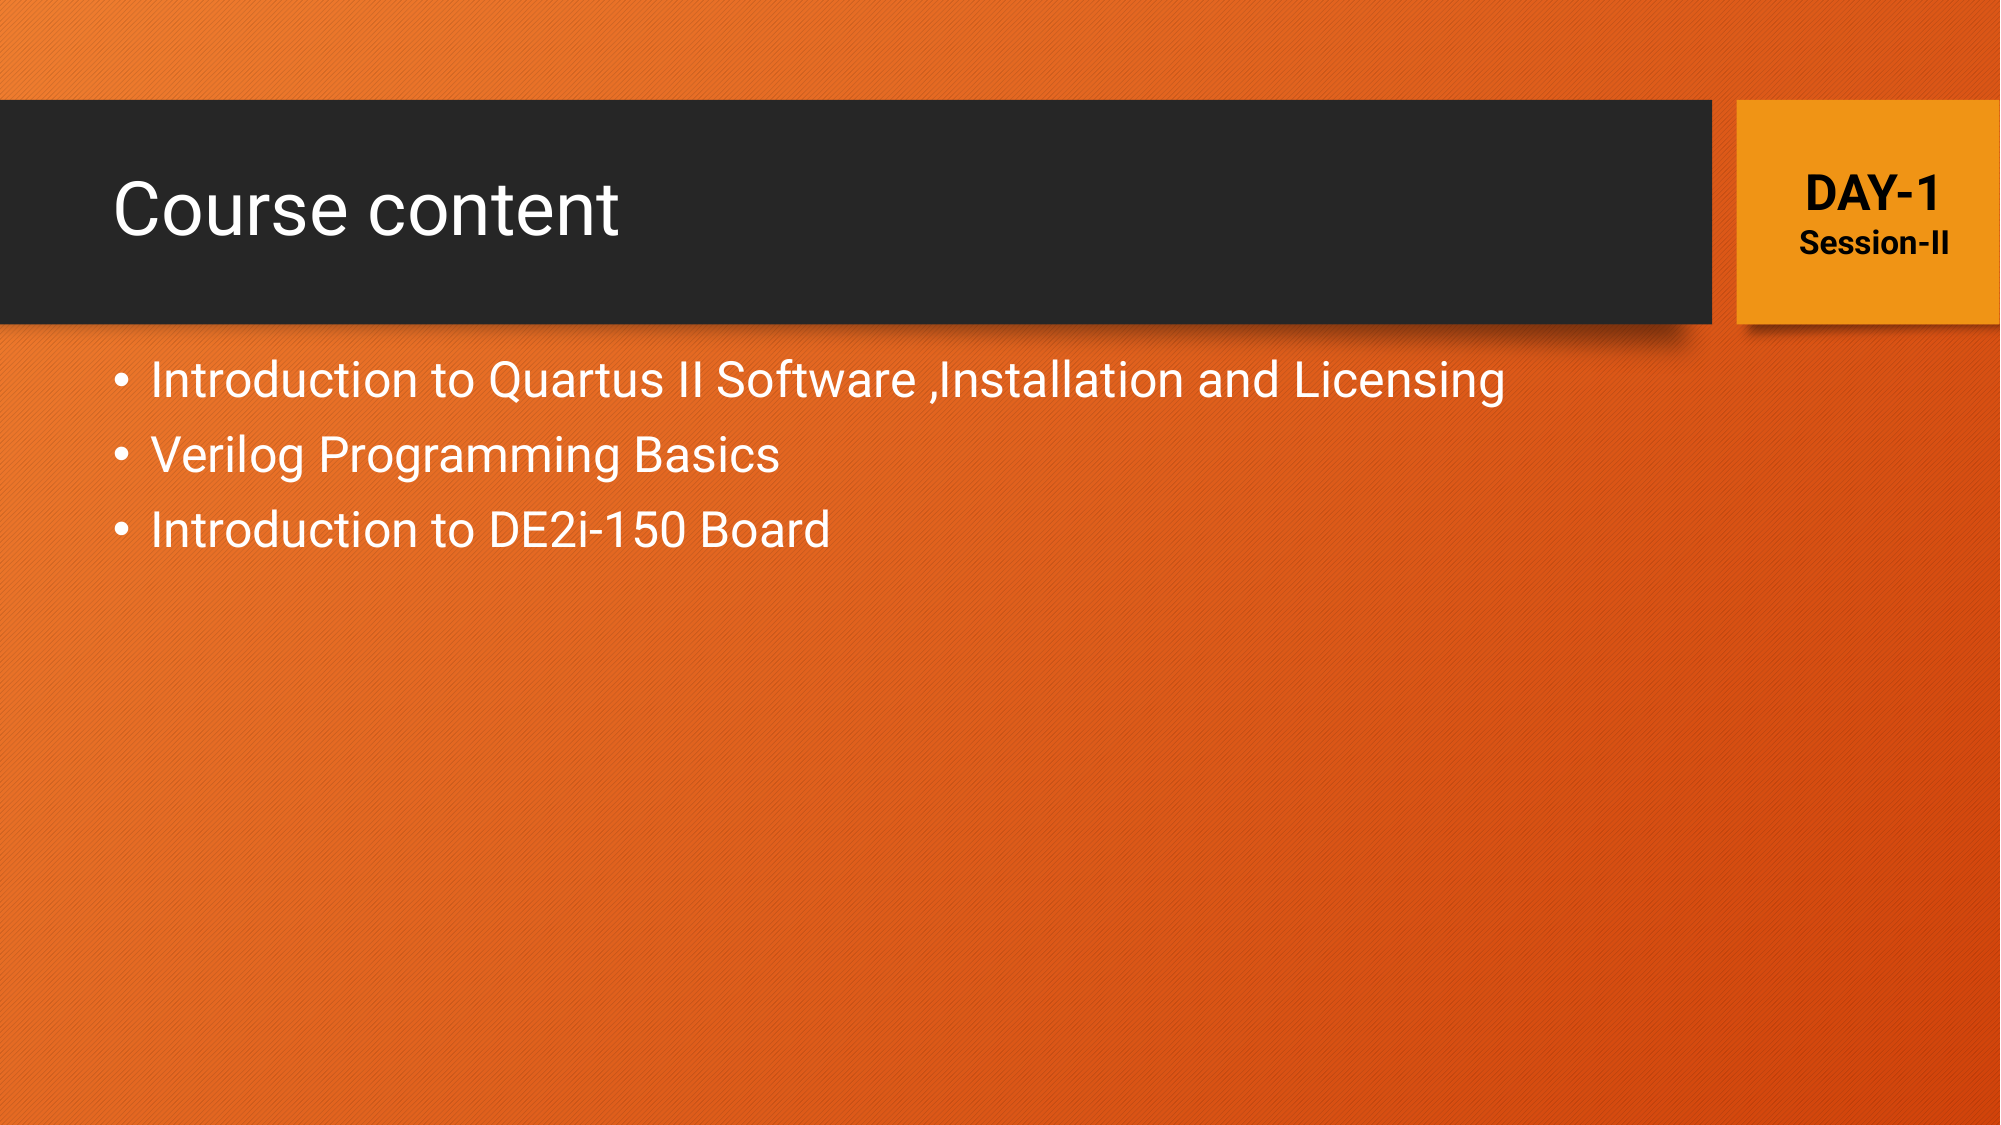

# Course content
DAY-1
Session-II
Introduction to Quartus II Software ,Installation and Licensing
Verilog Programming Basics
Introduction to DE2i-150 Board